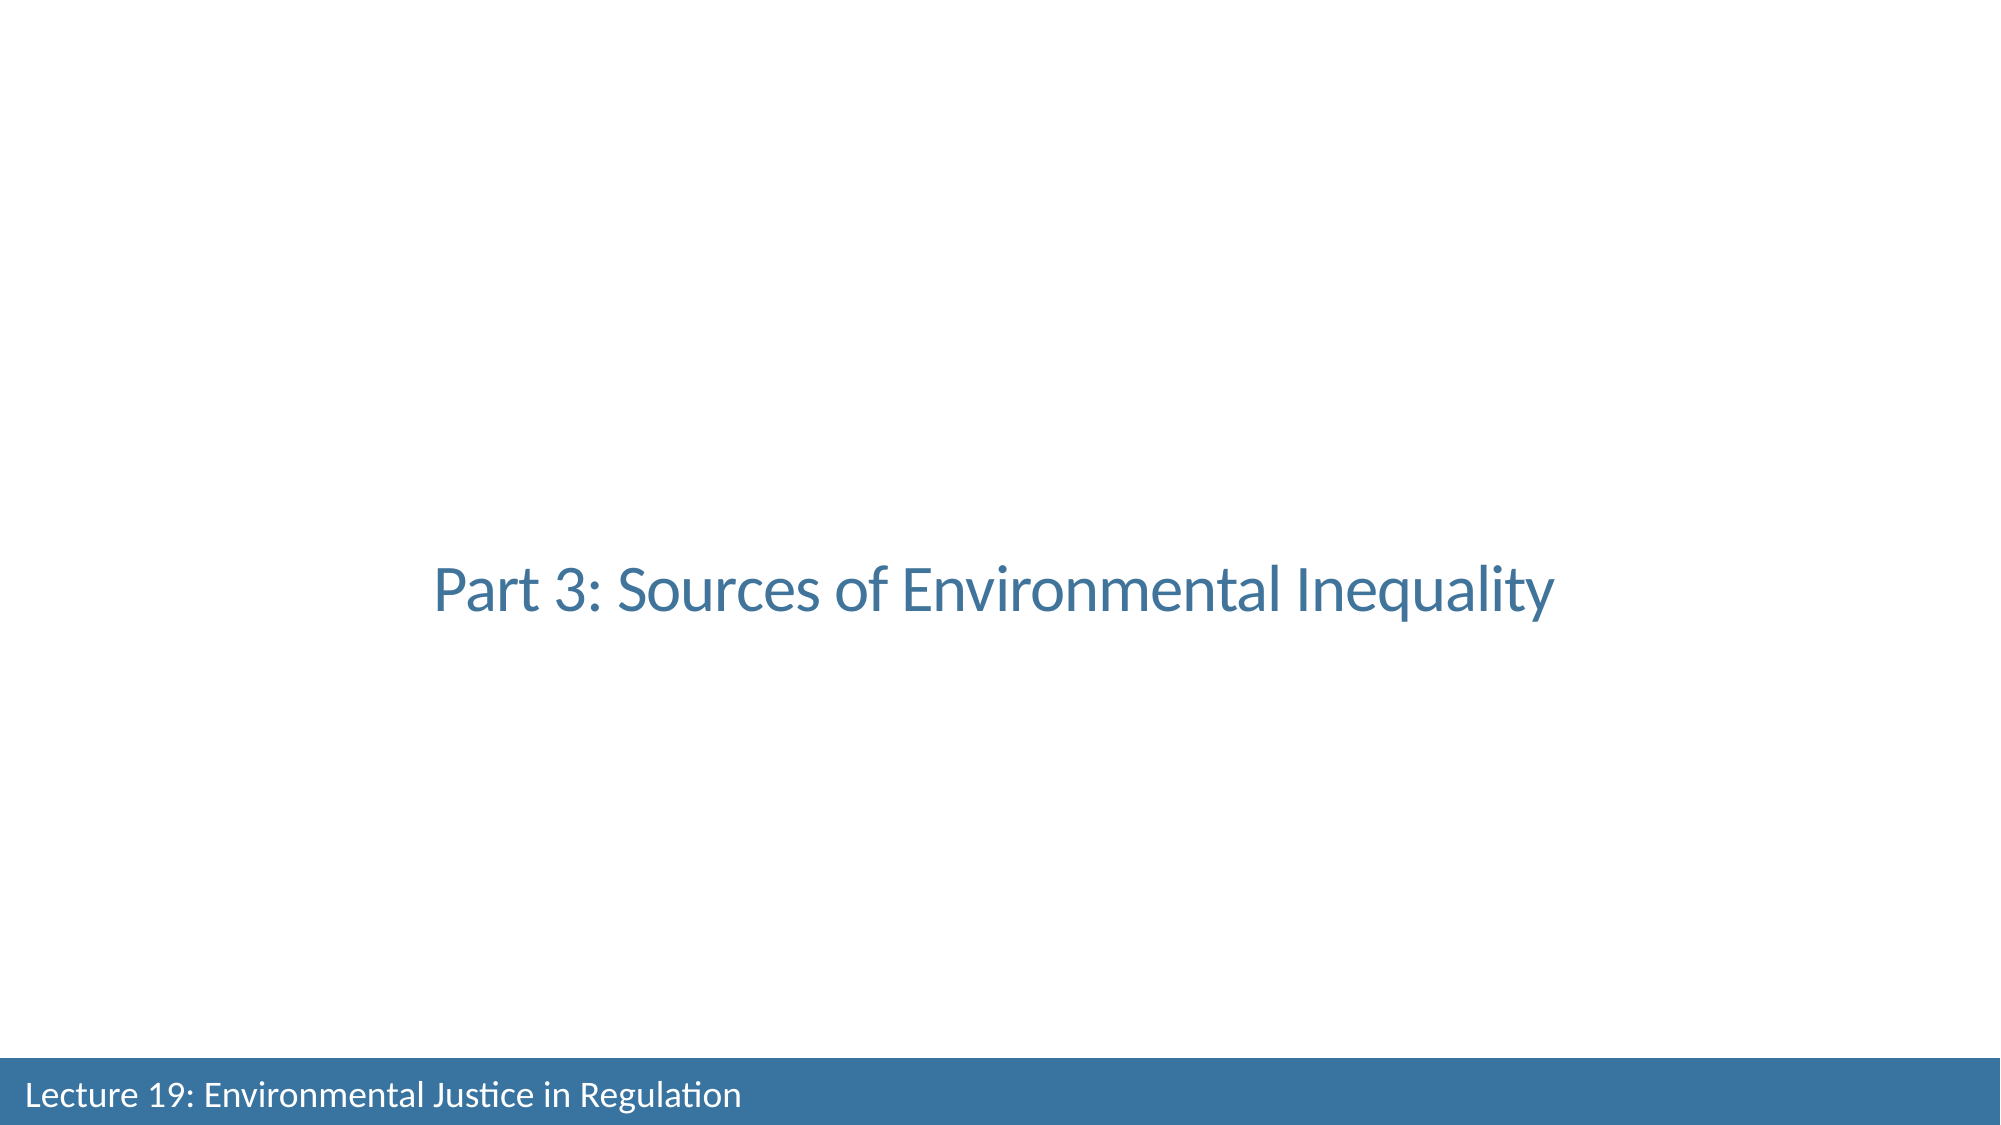

# Part 3: Sources of Environmental Inequality